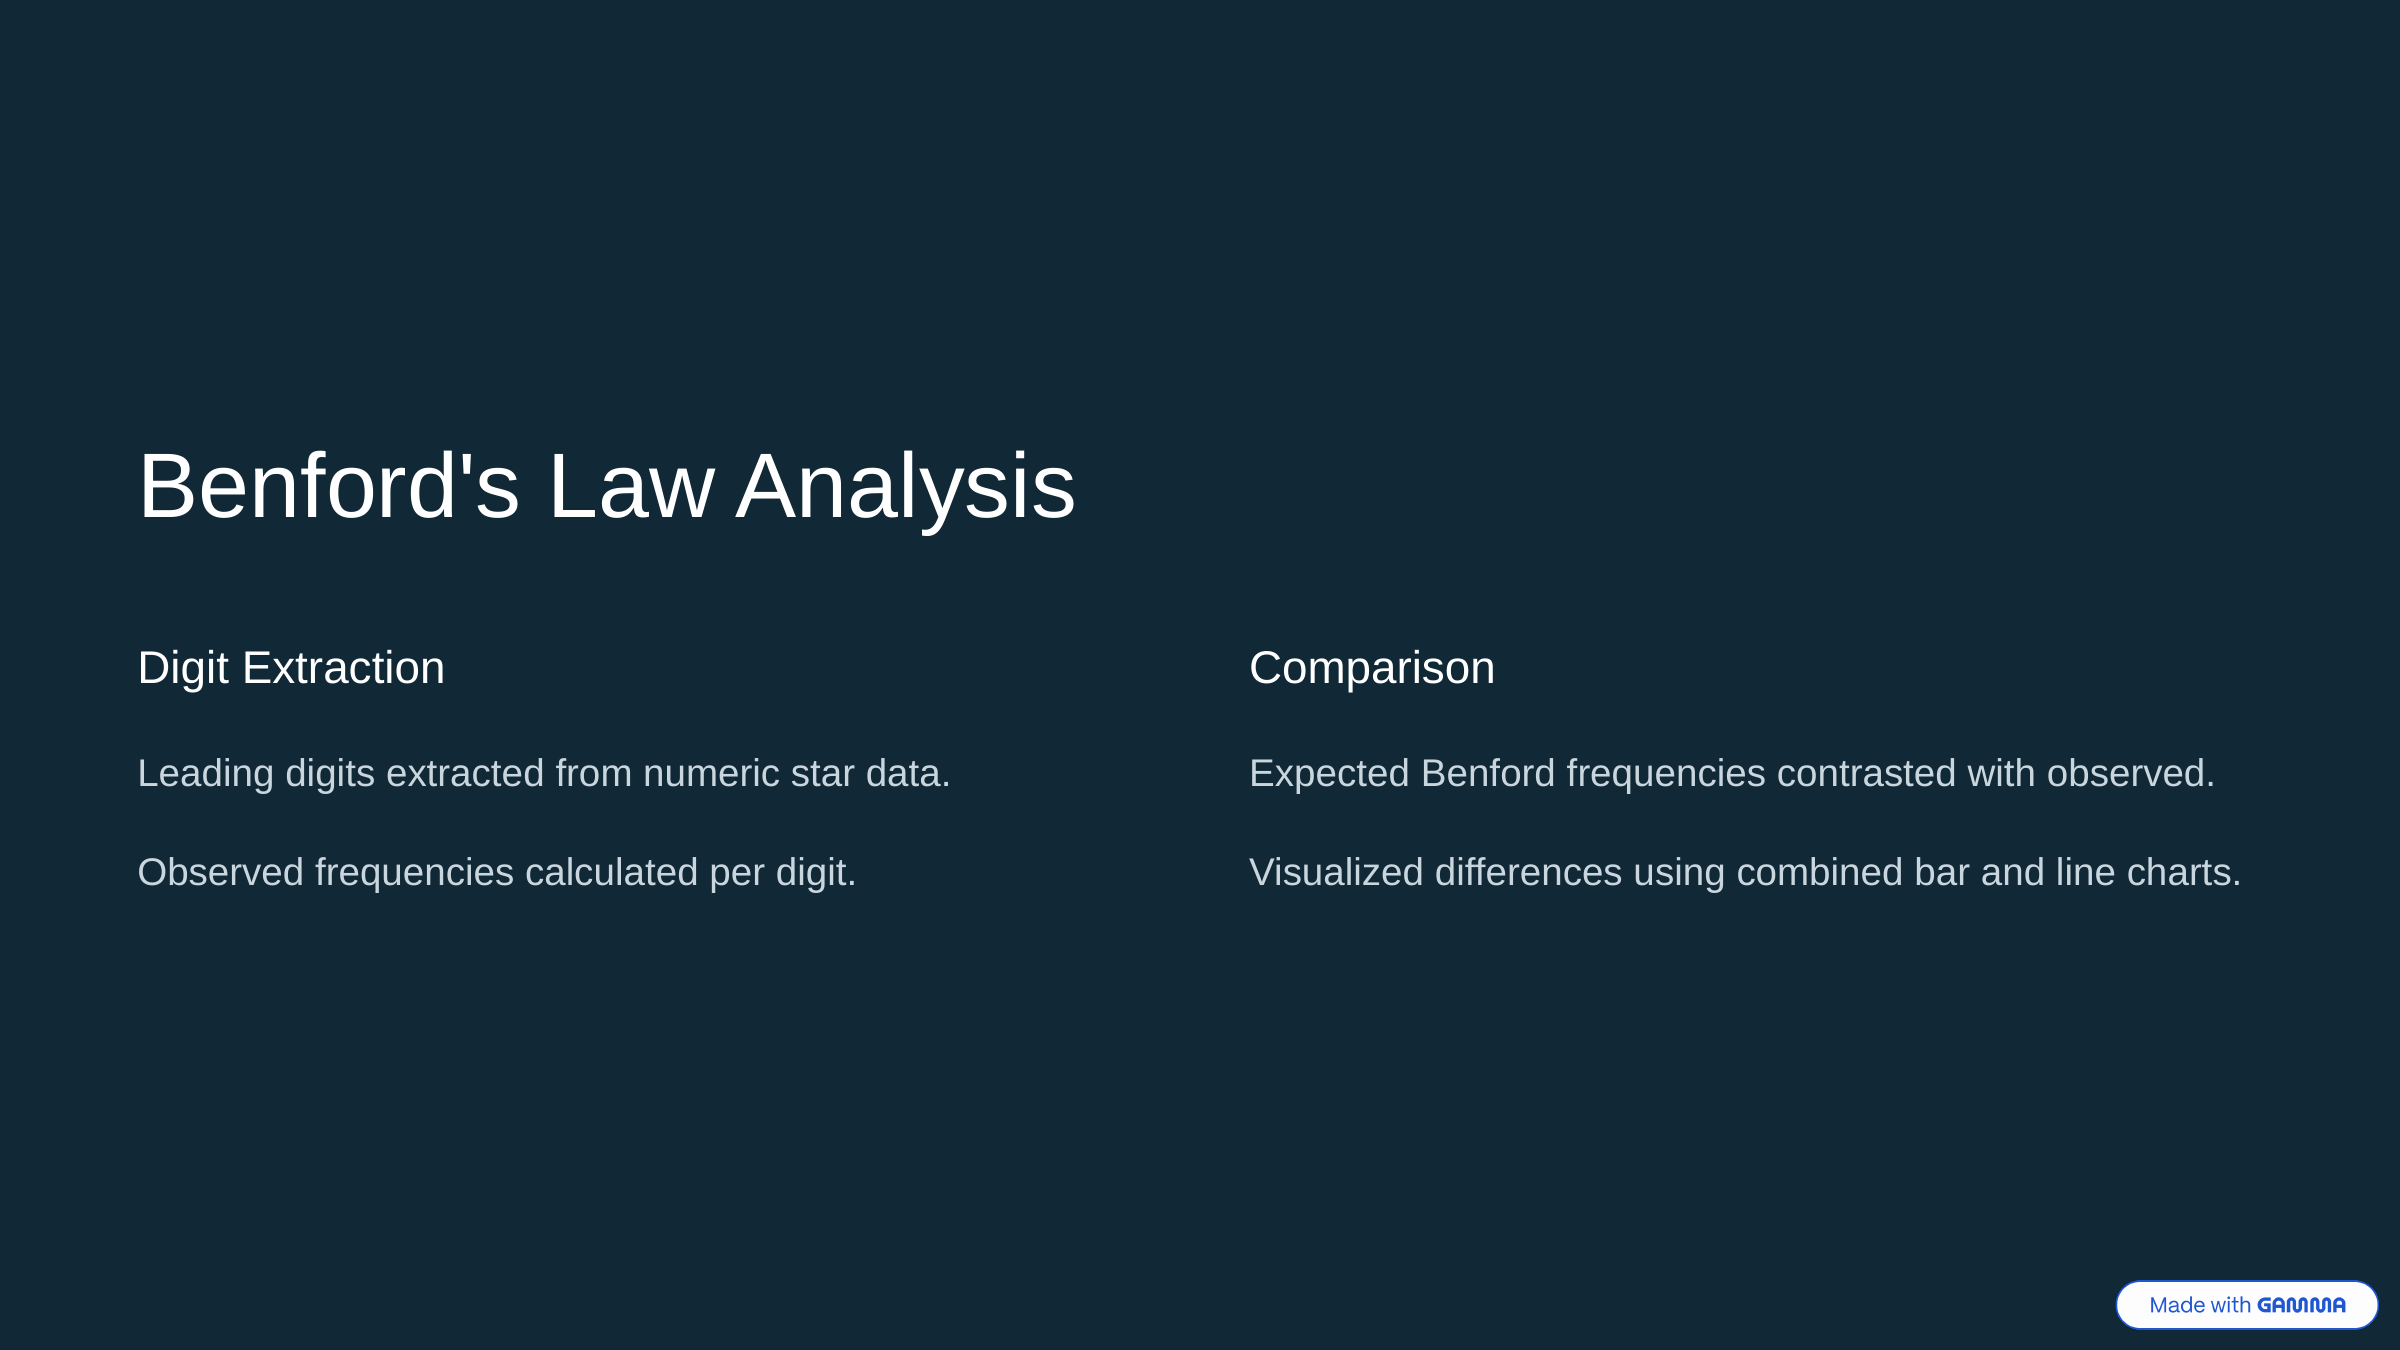

Benford's Law Analysis
Digit Extraction
Comparison
Leading digits extracted from numeric star data.
Expected Benford frequencies contrasted with observed.
Observed frequencies calculated per digit.
Visualized differences using combined bar and line charts.